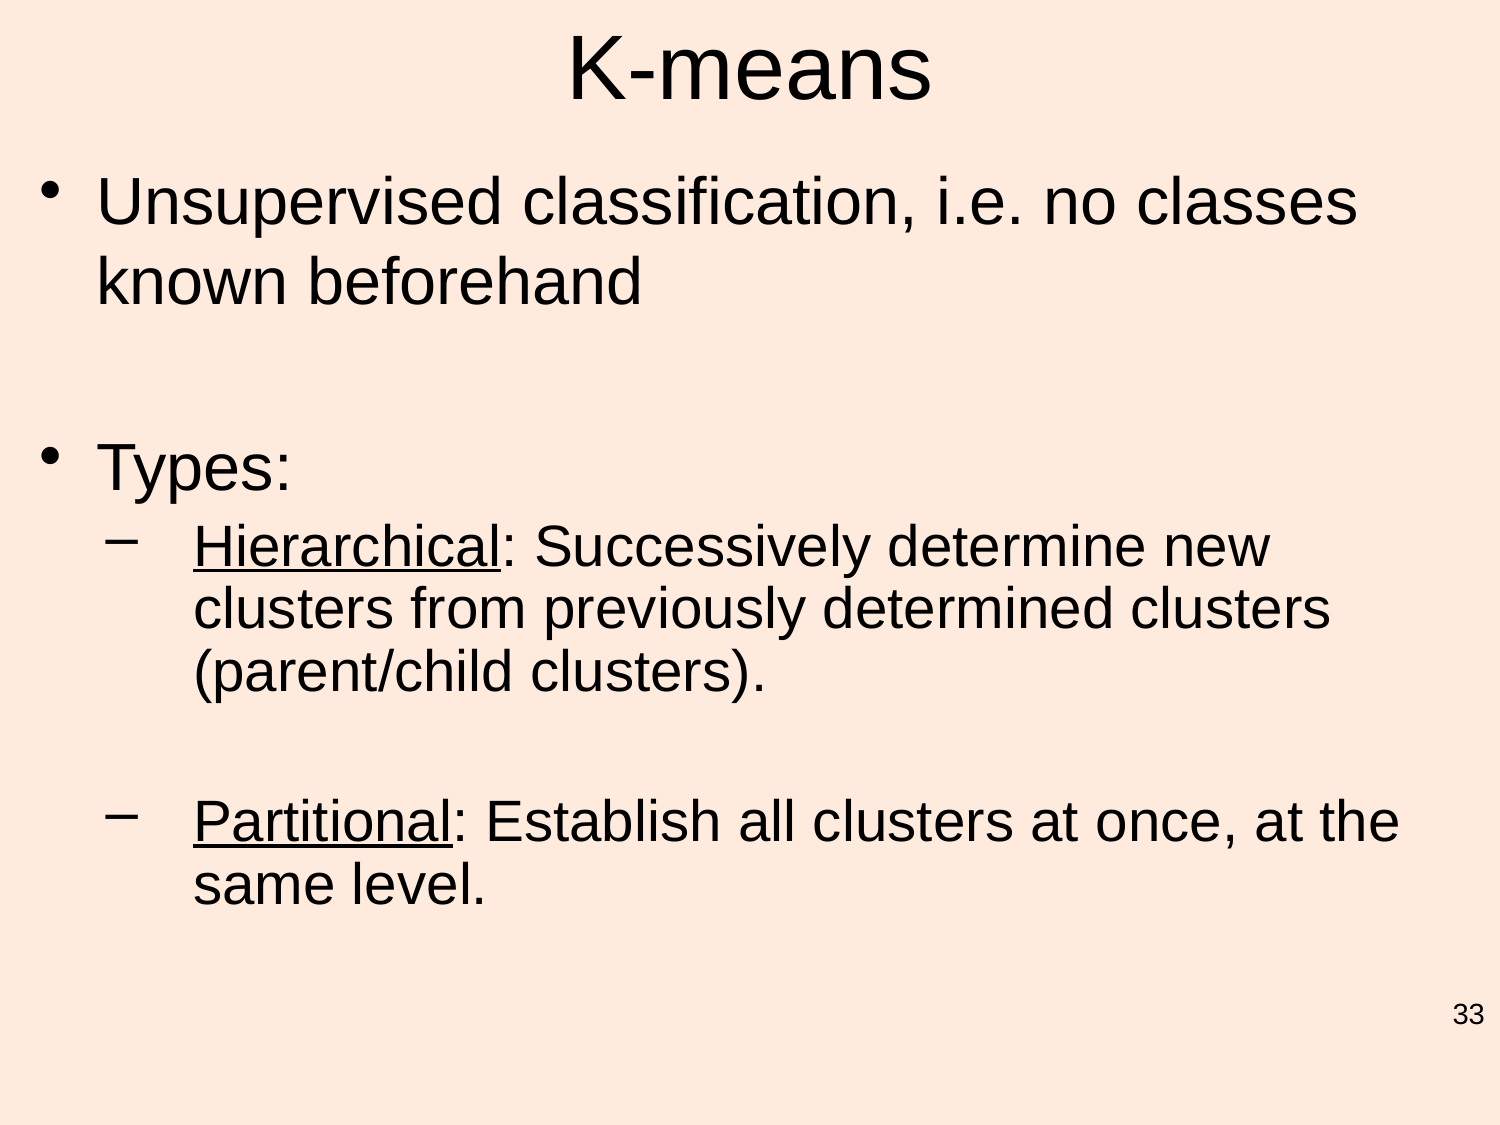

# K-means
Unsupervised classification, i.e. no classes known beforehand

Types:
Hierarchical: Successively determine new clusters from previously determined clusters (parent/child clusters).

Partitional: Establish all clusters at once, at the same level.

33